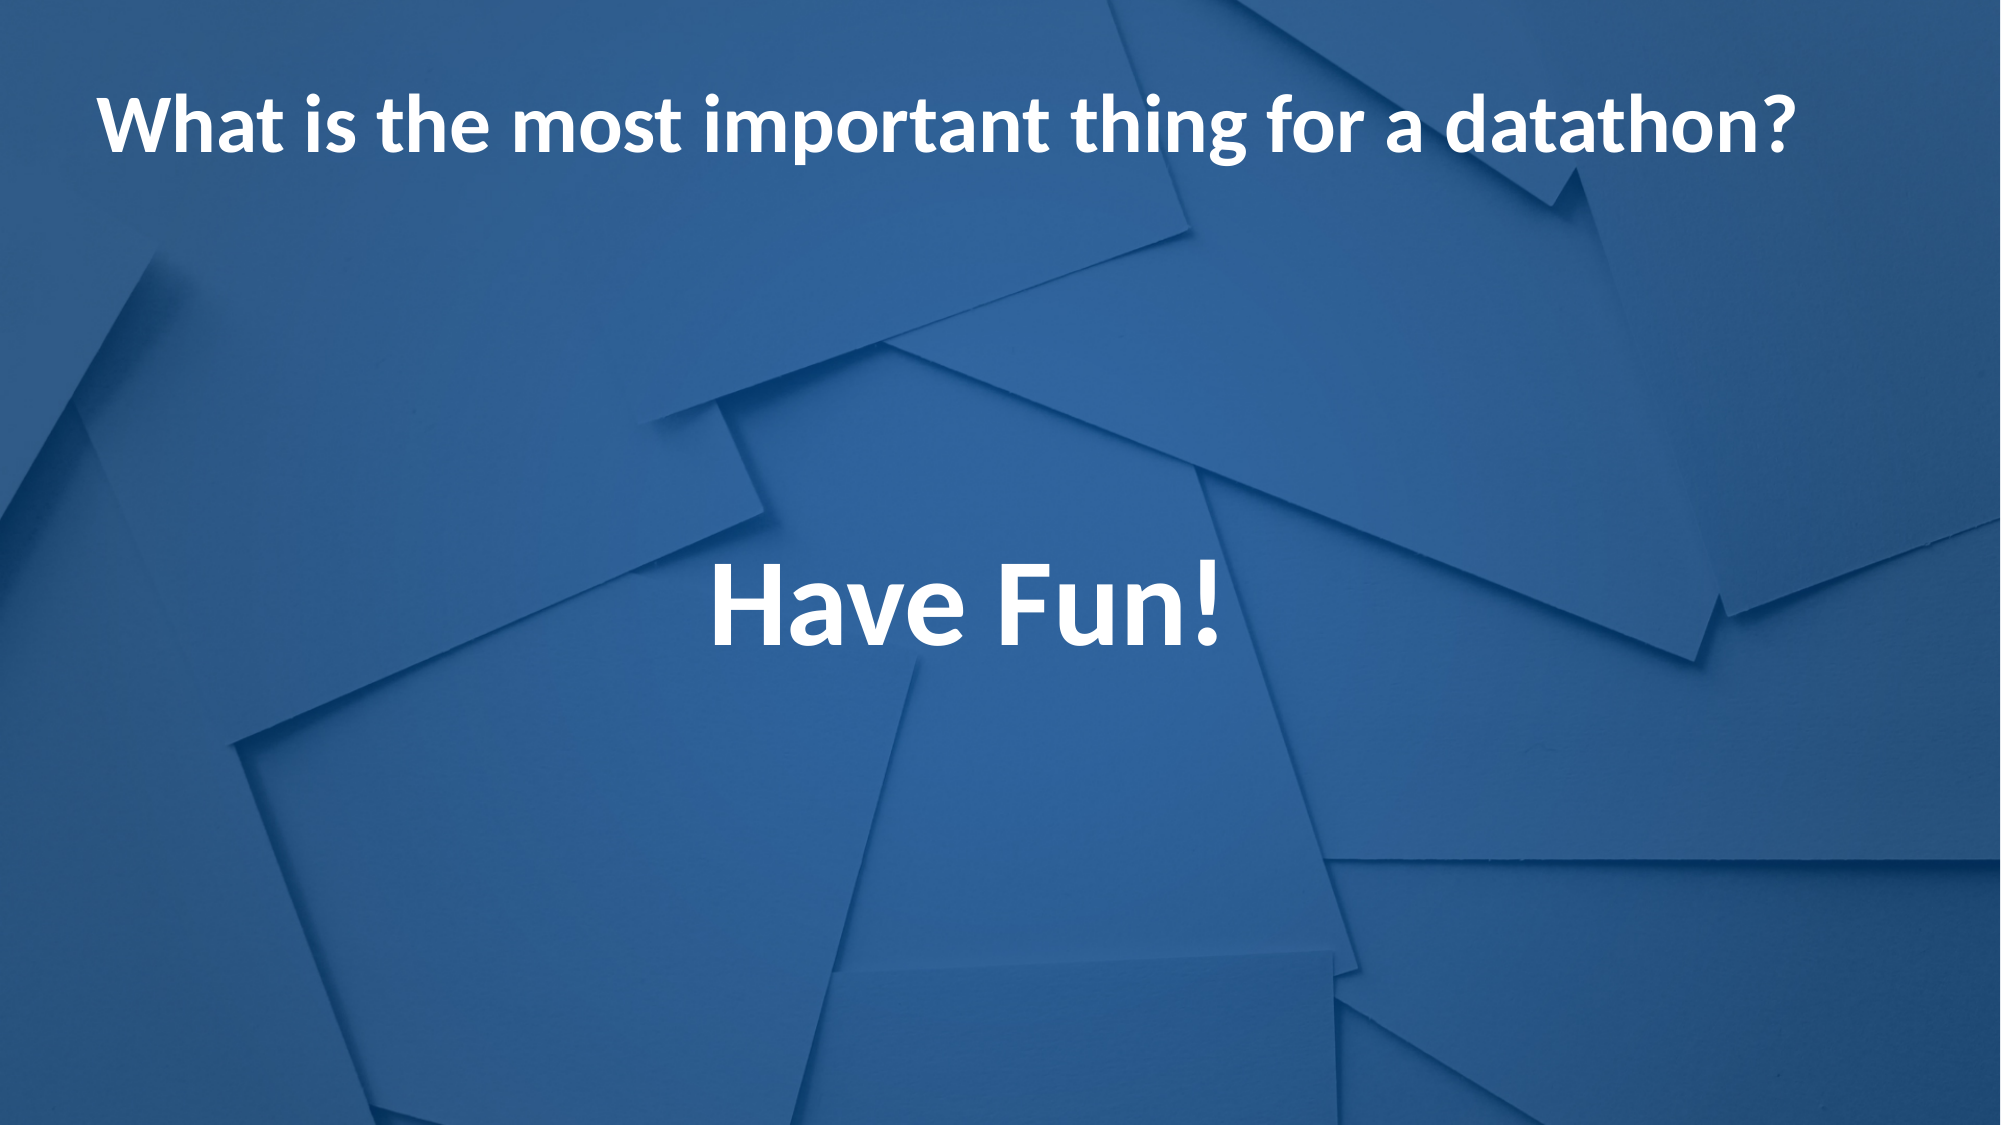

What is the most important thing for a datathon?
Have Fun!